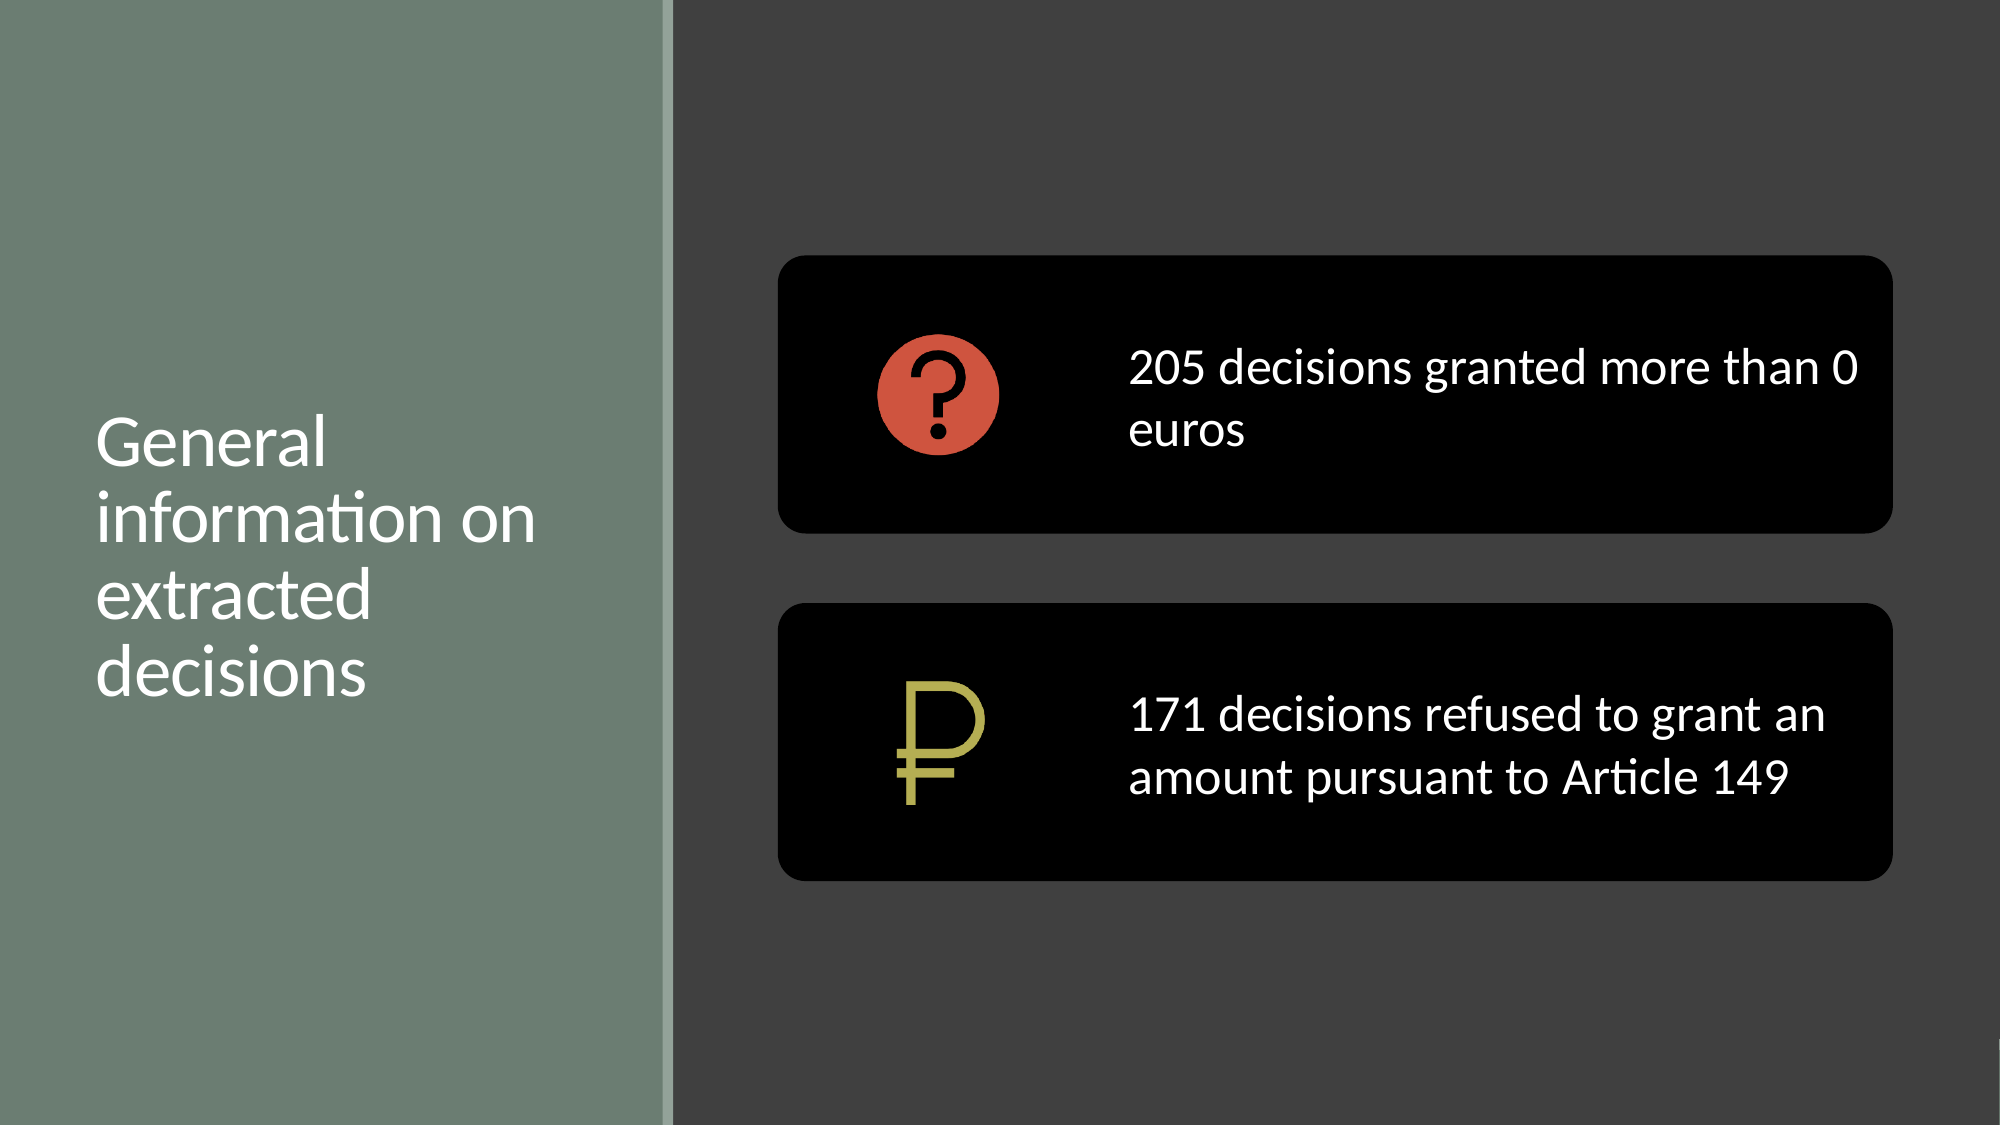

# General information on extracted decisions
205 decisions granted more than 0 euros
171 decisions refused to grant an amount pursuant to Article 149